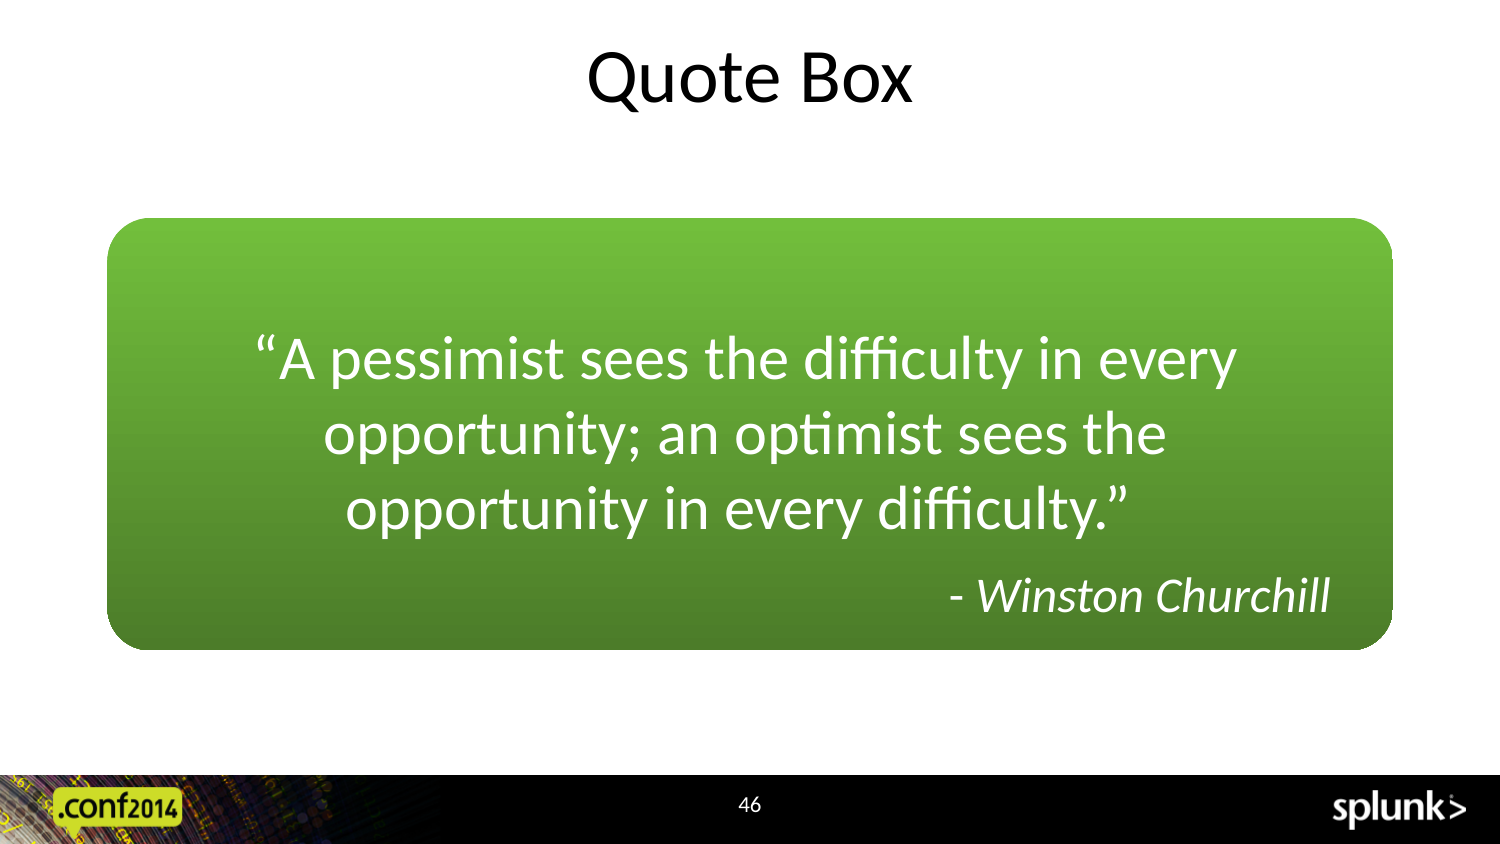

# Quote Box
“A pessimist sees the difficulty in every opportunity; an optimist sees the opportunity in every difficulty.”
- Winston Churchill
46